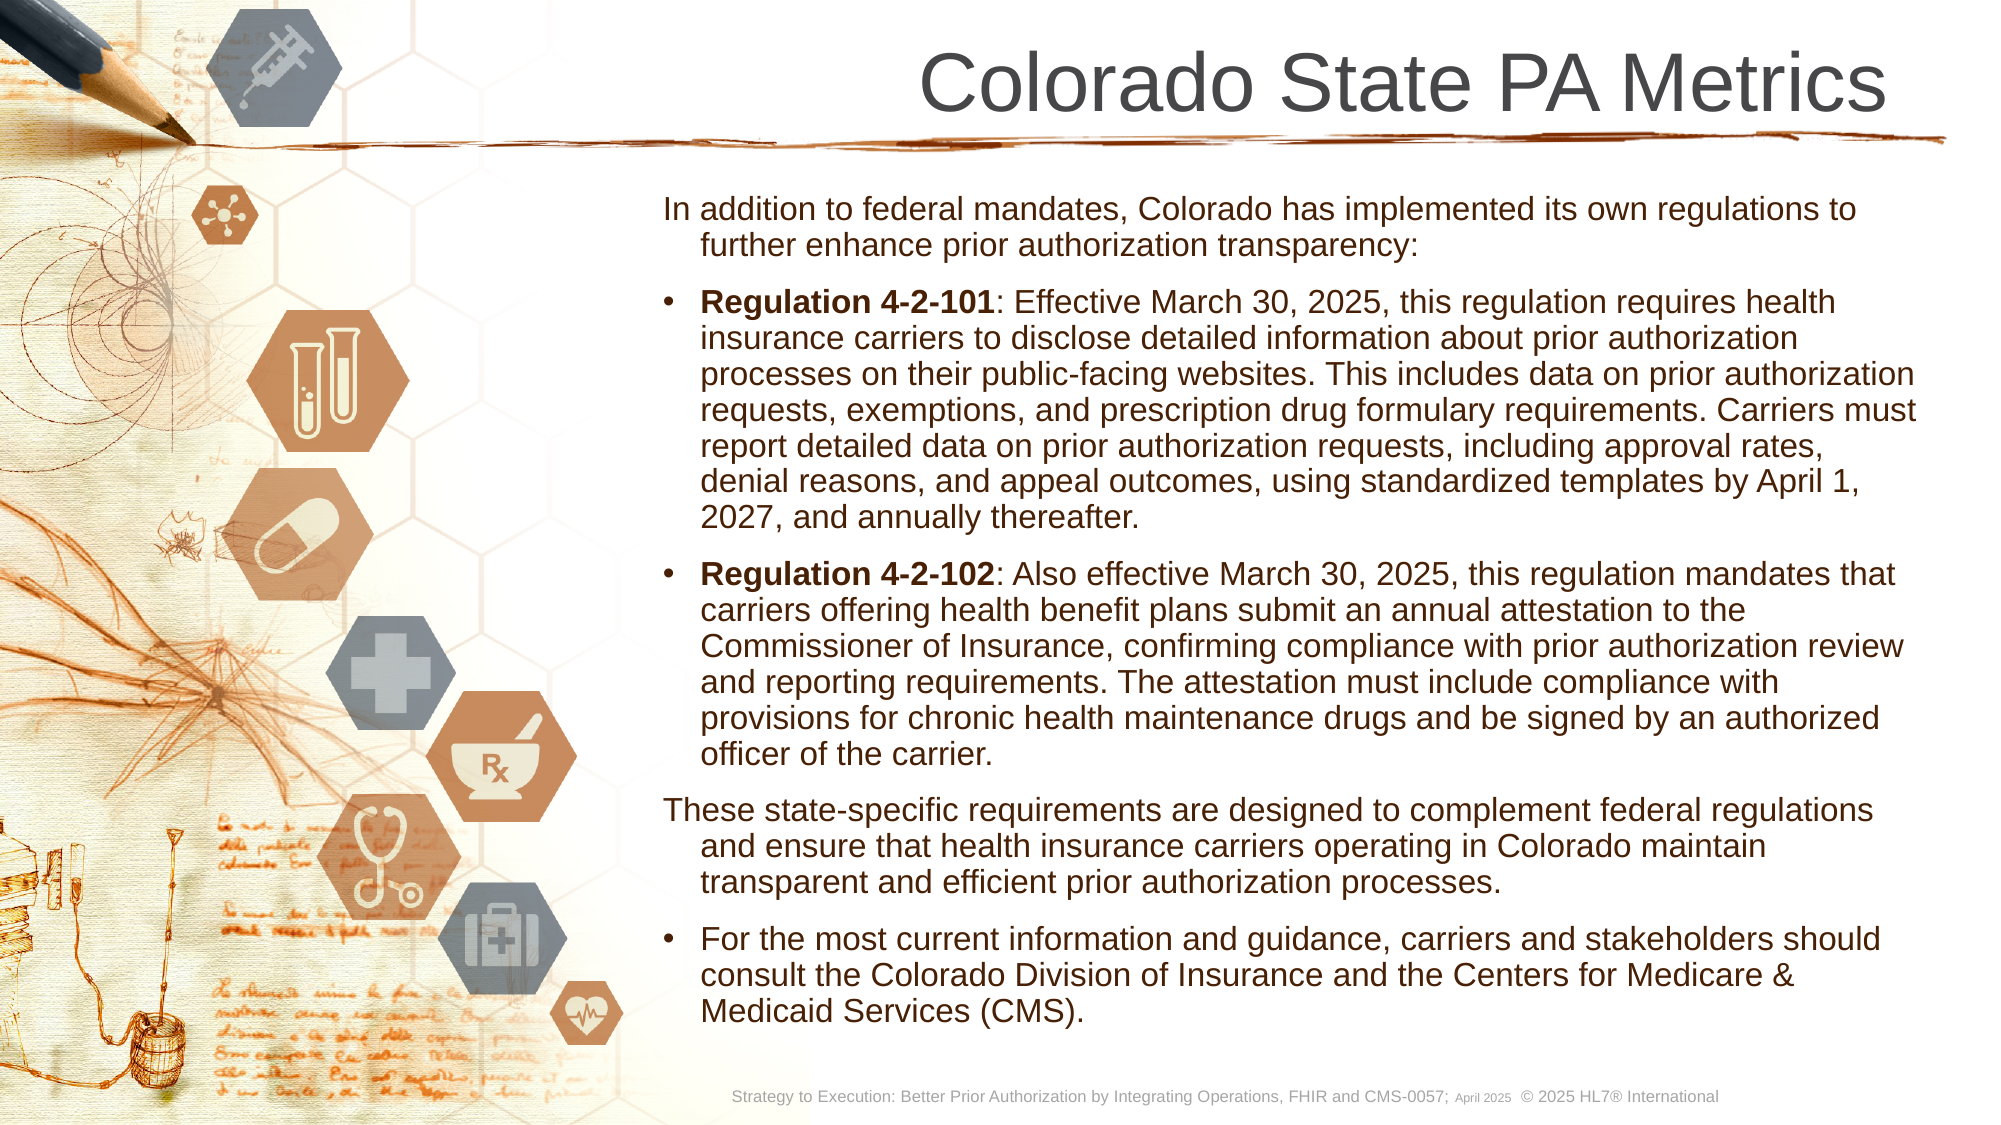

# Colorado State PA Metrics
In addition to federal mandates, Colorado has implemented its own regulations to further enhance prior authorization transparency:​
Regulation 4-2-101: Effective March 30, 2025, this regulation requires health insurance carriers to disclose detailed information about prior authorization processes on their public-facing websites. This includes data on prior authorization requests, exemptions, and prescription drug formulary requirements. Carriers must report detailed data on prior authorization requests, including approval rates, denial reasons, and appeal outcomes, using standardized templates by April 1, 2027, and annually thereafter.
Regulation 4-2-102: Also effective March 30, 2025, this regulation mandates that carriers offering health benefit plans submit an annual attestation to the Commissioner of Insurance, confirming compliance with prior authorization review and reporting requirements. The attestation must include compliance with provisions for chronic health maintenance drugs and be signed by an authorized officer of the carrier.
These state-specific requirements are designed to complement federal regulations and ensure that health insurance carriers operating in Colorado maintain transparent and efficient prior authorization processes.​
For the most current information and guidance, carriers and stakeholders should consult the Colorado Division of Insurance and the Centers for Medicare & Medicaid Services (CMS).